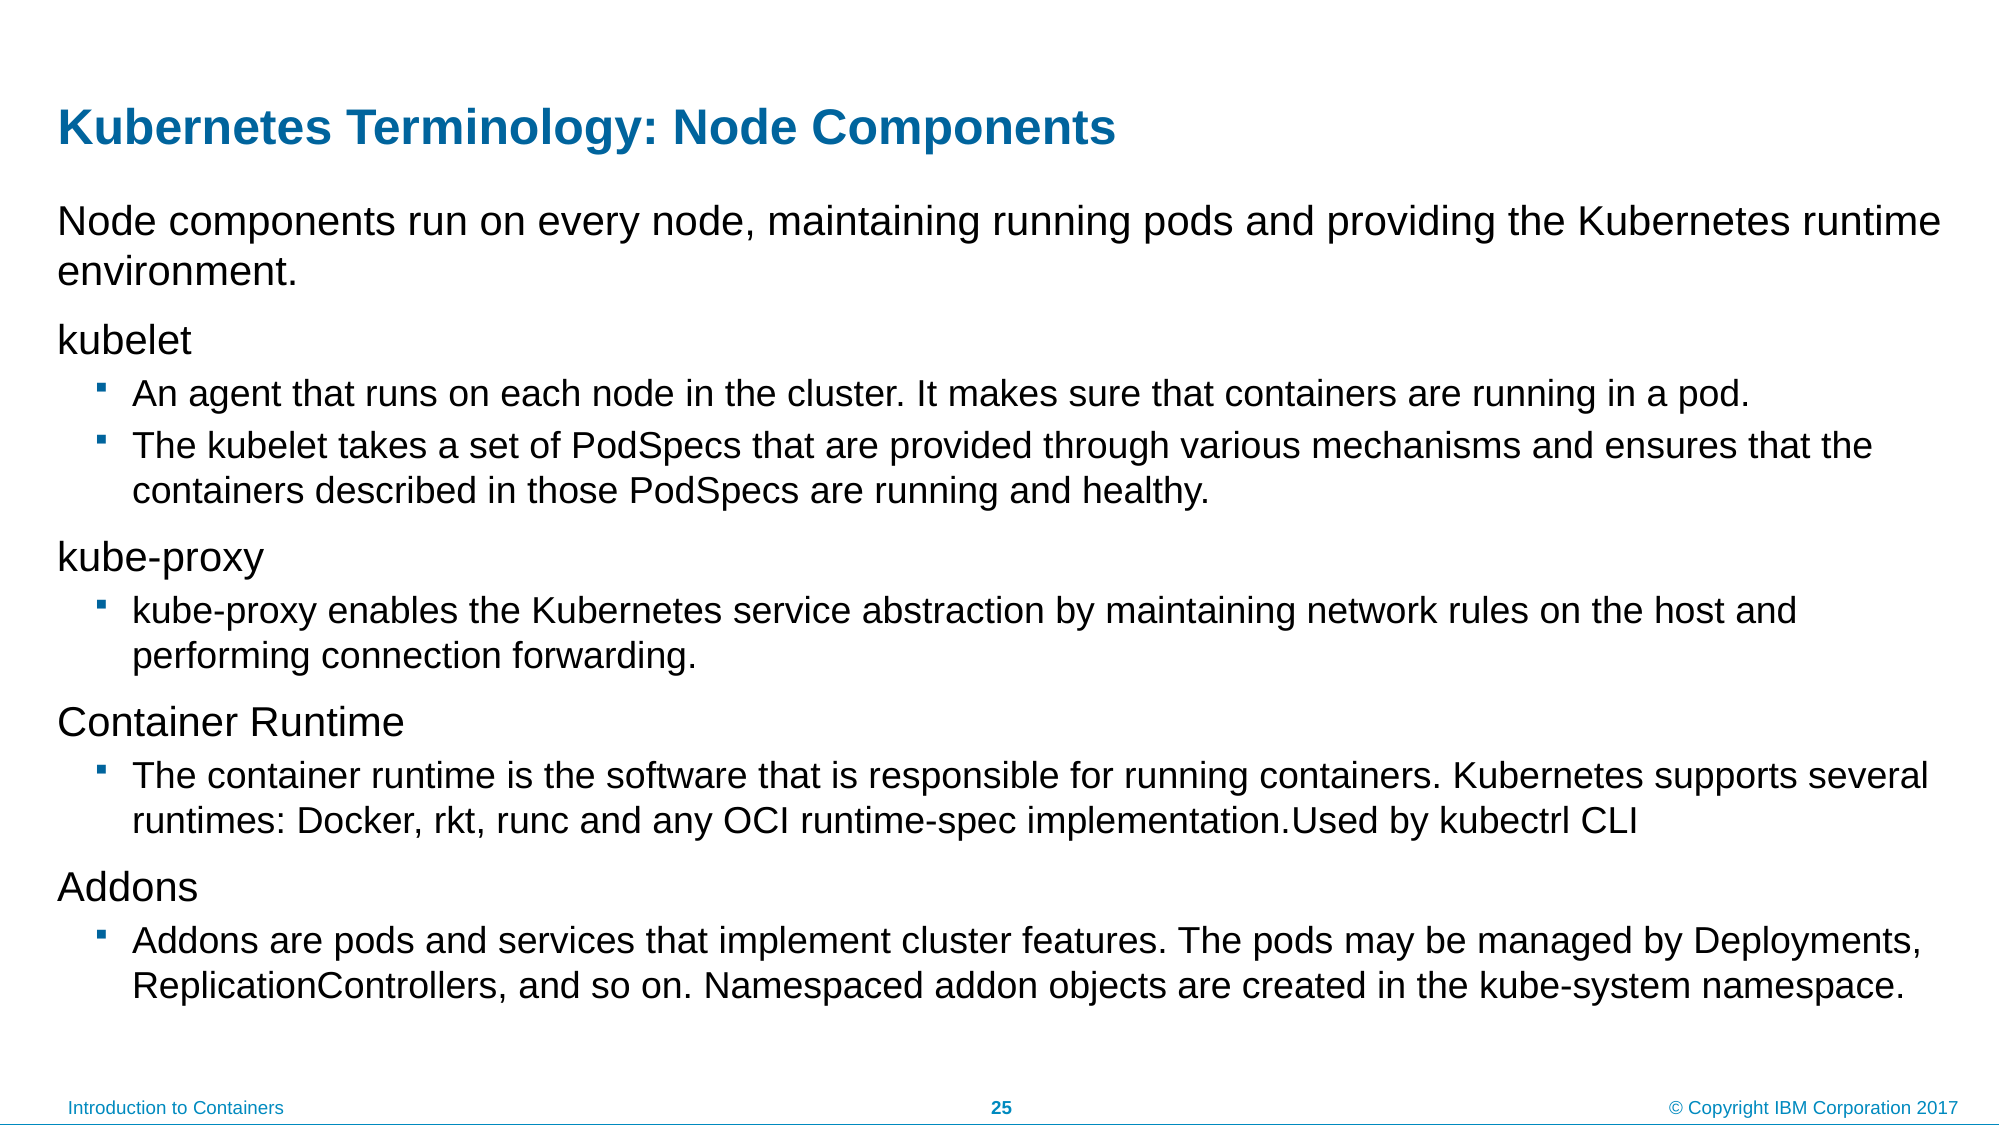

# Kubernetes Terminology: Node Components
Node components run on every node, maintaining running pods and providing the Kubernetes runtime environment.
kubelet
An agent that runs on each node in the cluster. It makes sure that containers are running in a pod.
The kubelet takes a set of PodSpecs that are provided through various mechanisms and ensures that the containers described in those PodSpecs are running and healthy.
kube-proxy
kube-proxy enables the Kubernetes service abstraction by maintaining network rules on the host and performing connection forwarding.
Container Runtime
The container runtime is the software that is responsible for running containers. Kubernetes supports several runtimes: Docker, rkt, runc and any OCI runtime-spec implementation.Used by kubectrl CLI
Addons
Addons are pods and services that implement cluster features. The pods may be managed by Deployments, ReplicationControllers, and so on. Namespaced addon objects are created in the kube-system namespace.
25
© Copyright IBM Corporation 2017